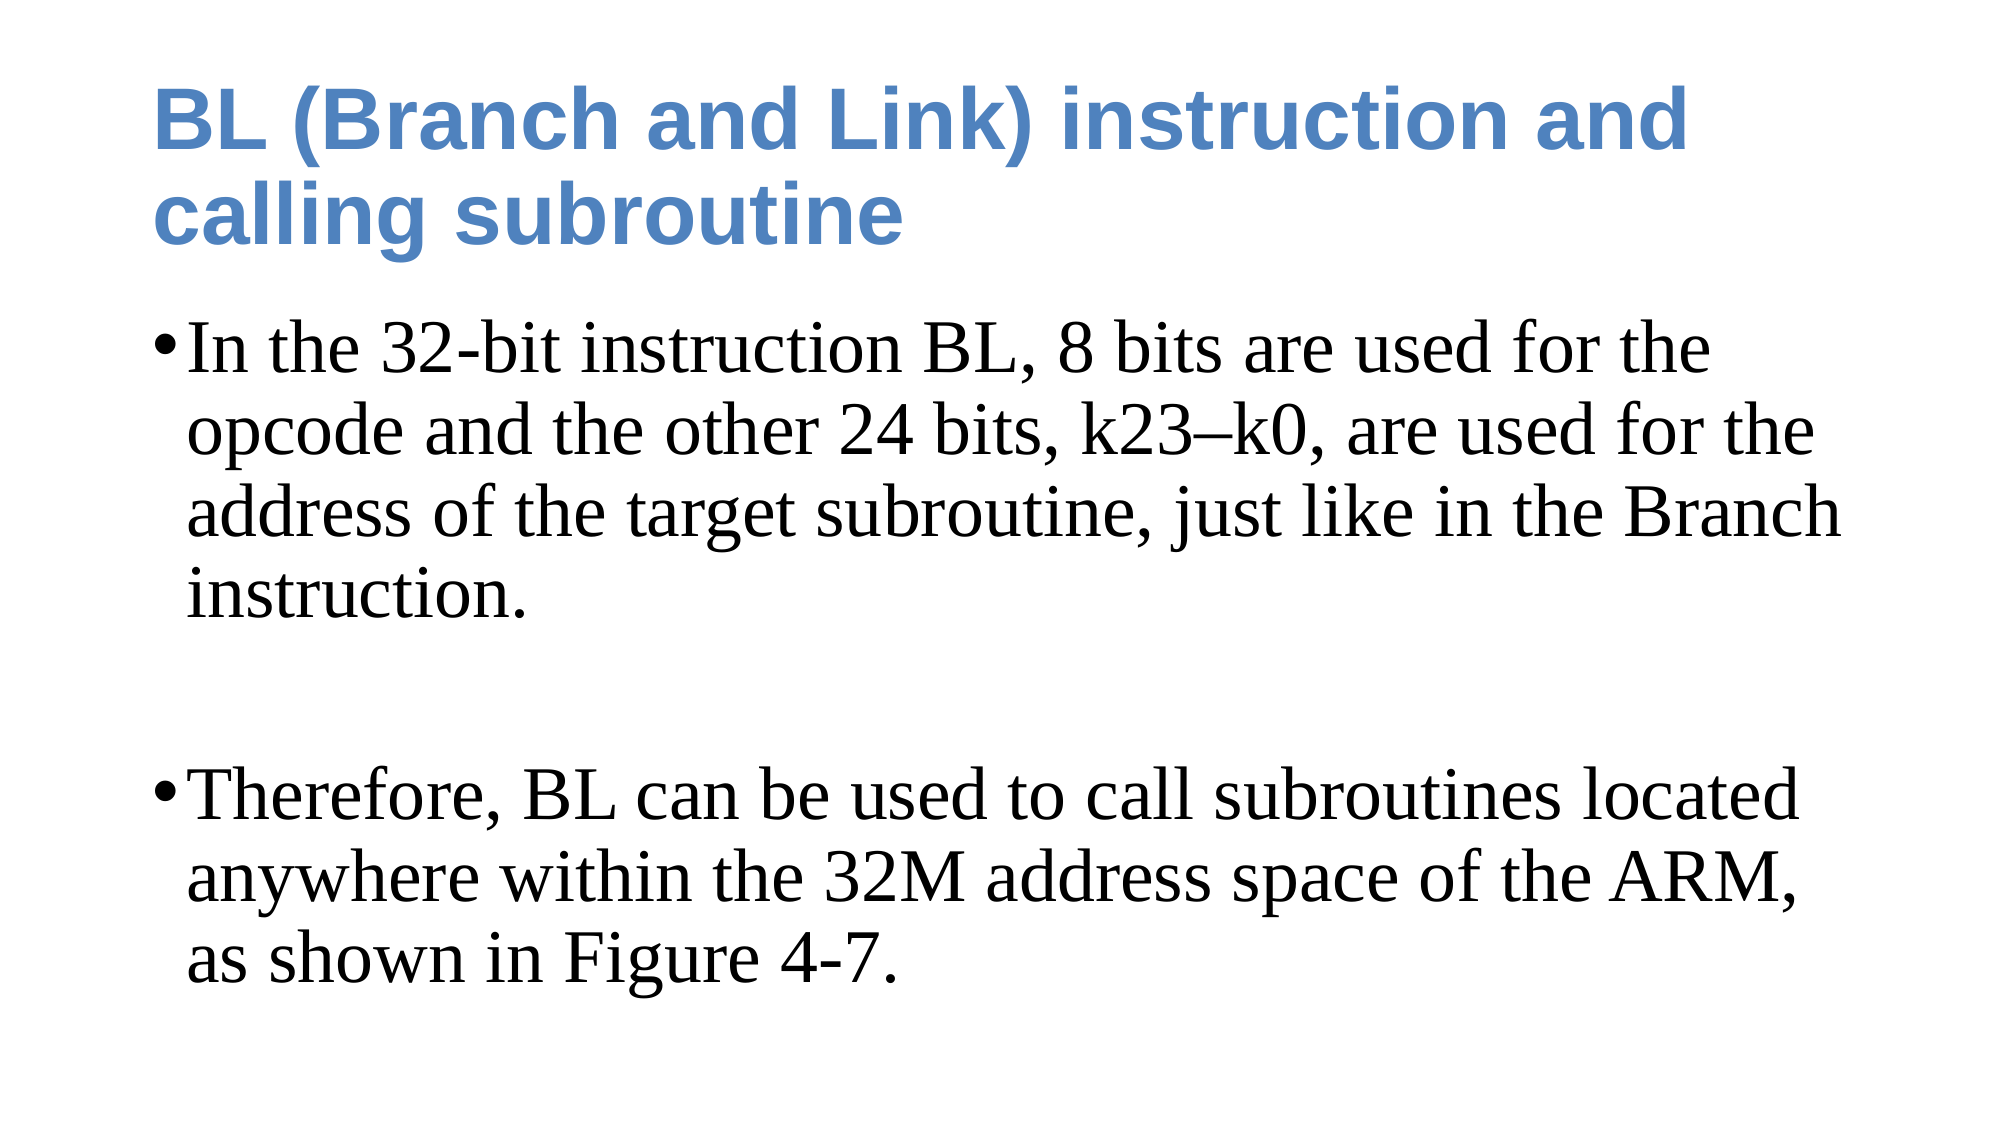

# BL (Branch and Link) instruction and calling subroutine
In the 32-bit instruction BL, 8 bits are used for the opcode and the other 24 bits, k23–k0, are used for the address of the target subroutine, just like in the Branch instruction.

Therefore, BL can be used to call subroutines located anywhere within the 32M address space of the ARM, as shown in Figure 4-7.